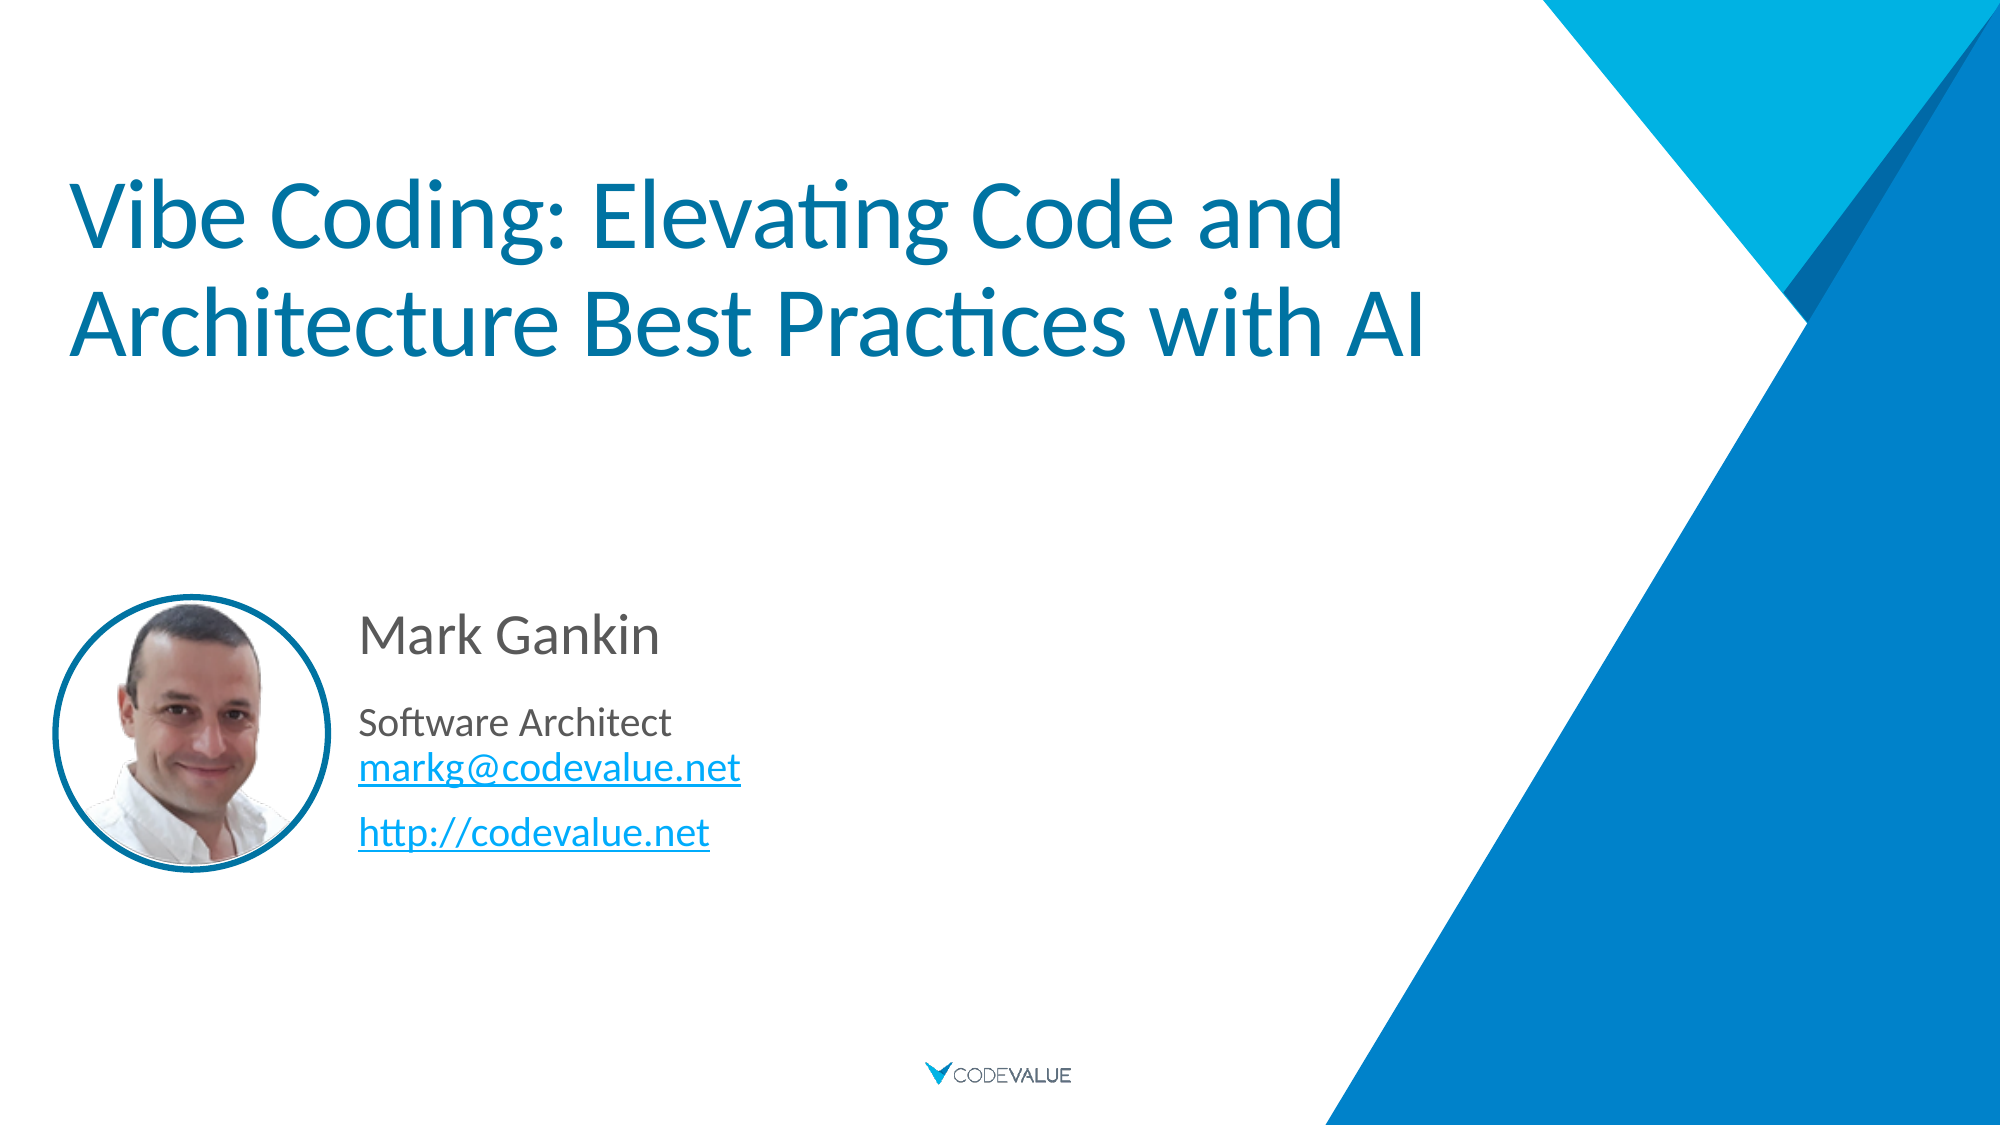

# Vibe Coding: Elevating Code and Architecture Best Practices with AI​

Mark Gankin​
Software Architect
markg@codevalue.net
http://codevalue.net